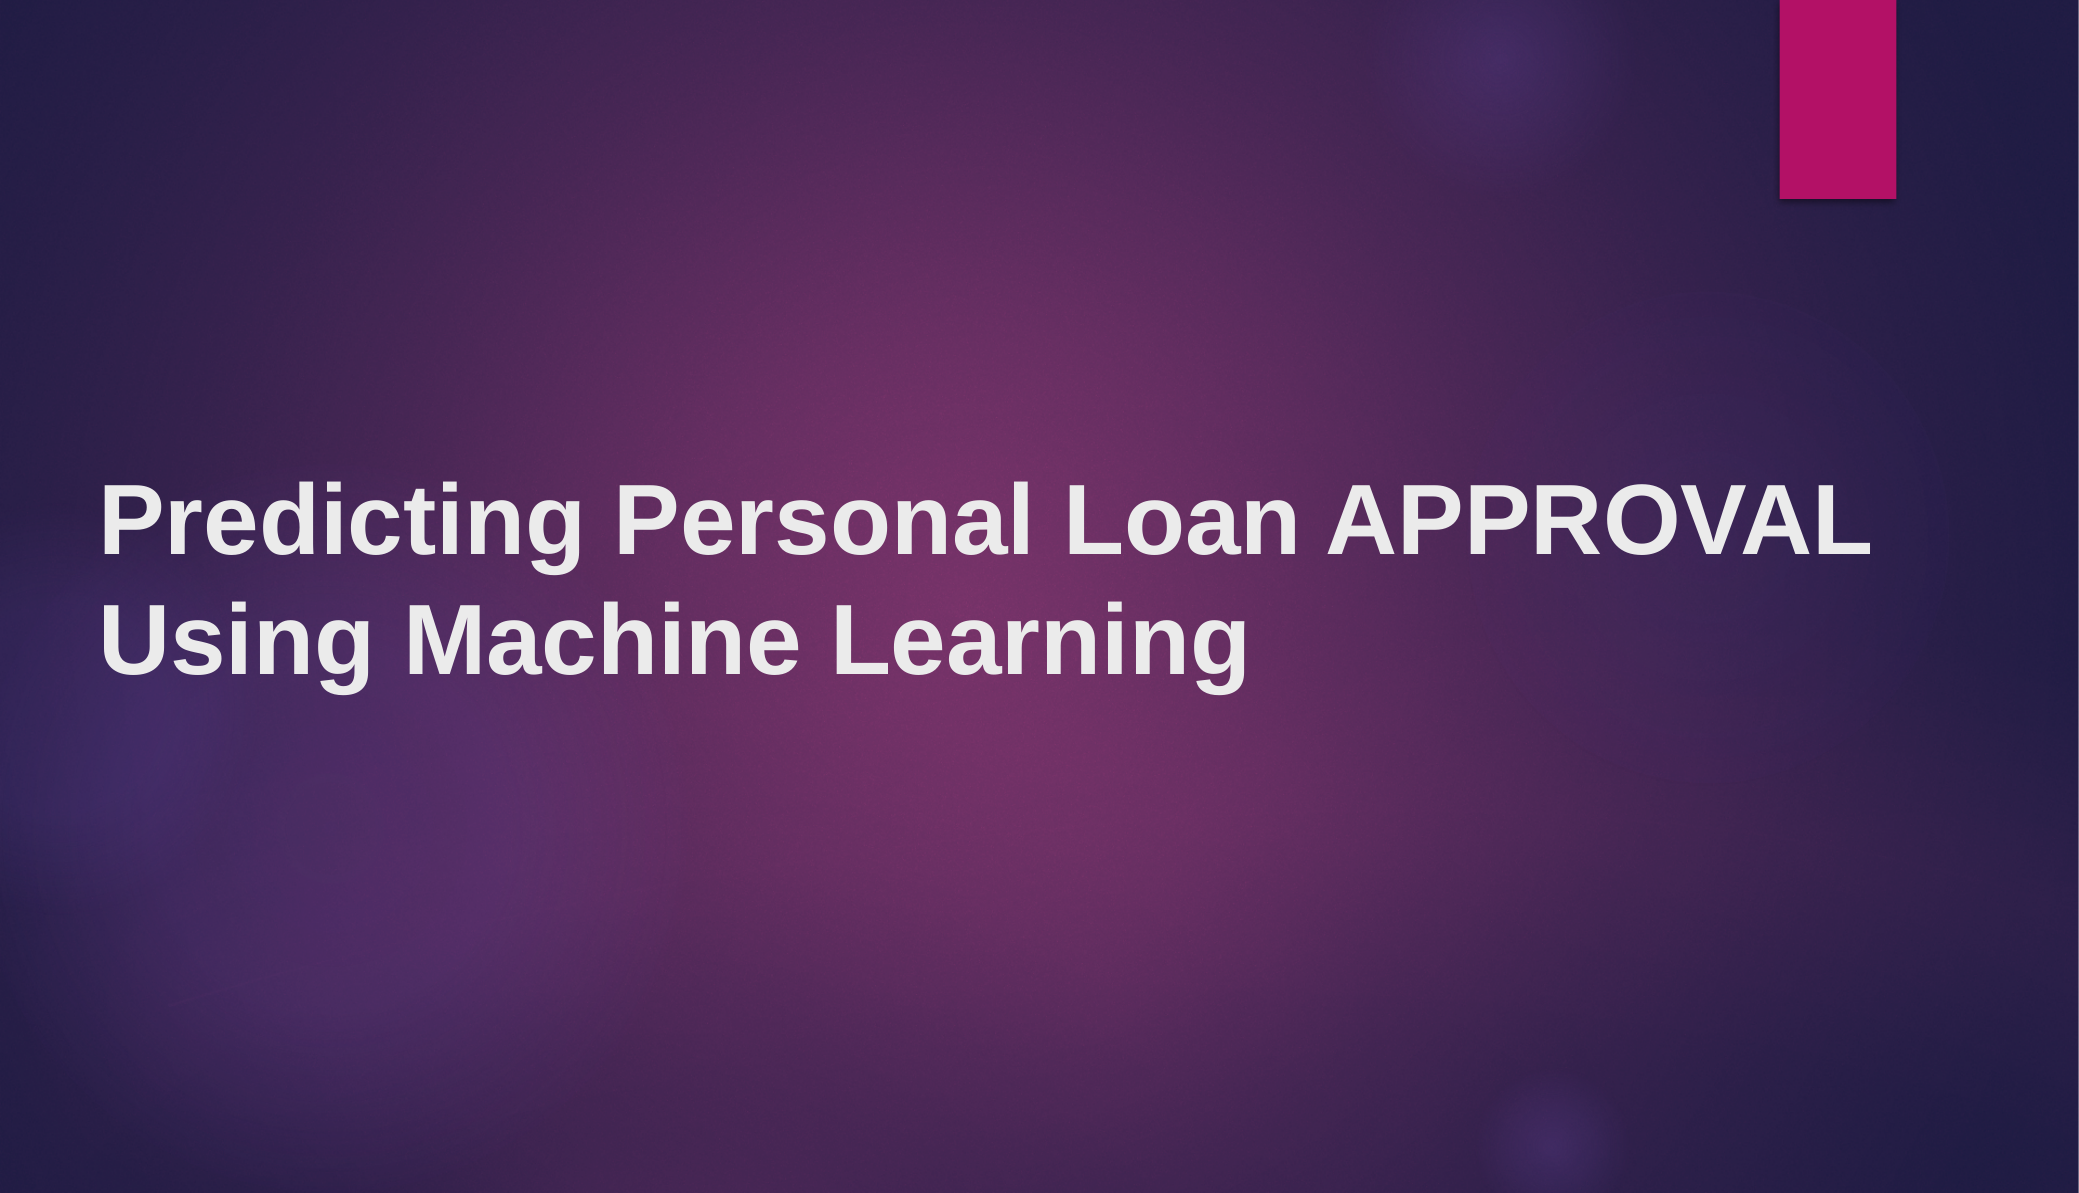

# Predicting Personal Loan APPROVAL  Using Machine Learning